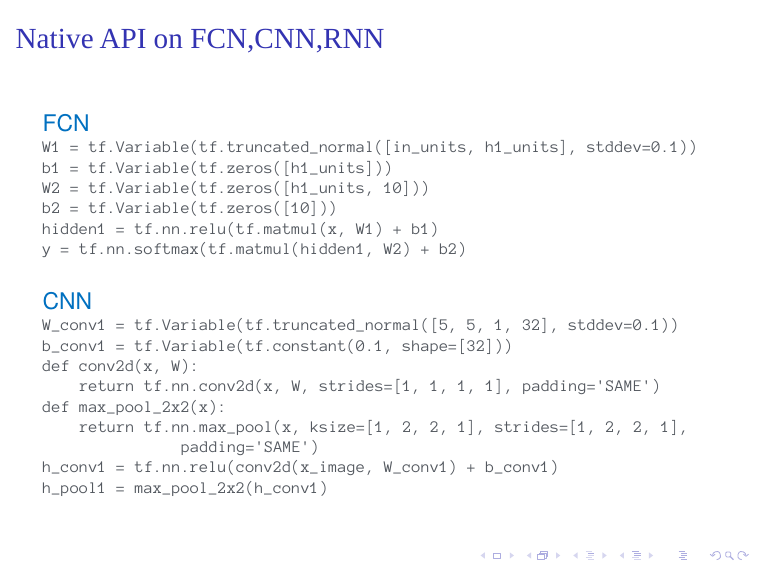

# Native API on FCN,CNN,RNN
FCN
W1 = tf.Variable(tf.truncated_normal([in_units, h1_units], stddev=0.1))
b1 = tf.Variable(tf.zeros([h1_units]))
W2 = tf.Variable(tf.zeros([h1_units, 10]))
b2 = tf.Variable(tf.zeros([10]))
hidden1 = tf.nn.relu(tf.matmul(x, W1) + b1)
y = tf.nn.softmax(tf.matmul(hidden1, W2) + b2)

CNN
W_conv1 = tf.Variable(tf.truncated_normal([5, 5, 1, 32], stddev=0.1))
b_conv1 = tf.Variable(tf.constant(0.1, shape=[32]))
def conv2d(x, W):
    return tf.nn.conv2d(x, W, strides=[1, 1, 1, 1], padding='SAME')
def max_pool_2x2(x):
    return tf.nn.max_pool(x, ksize=[1, 2, 2, 1], strides=[1, 2, 2, 1],
               padding='SAME')
h_conv1 = tf.nn.relu(conv2d(x_image, W_conv1) + b_conv1)
h_pool1 = max_pool_2x2(h_conv1)